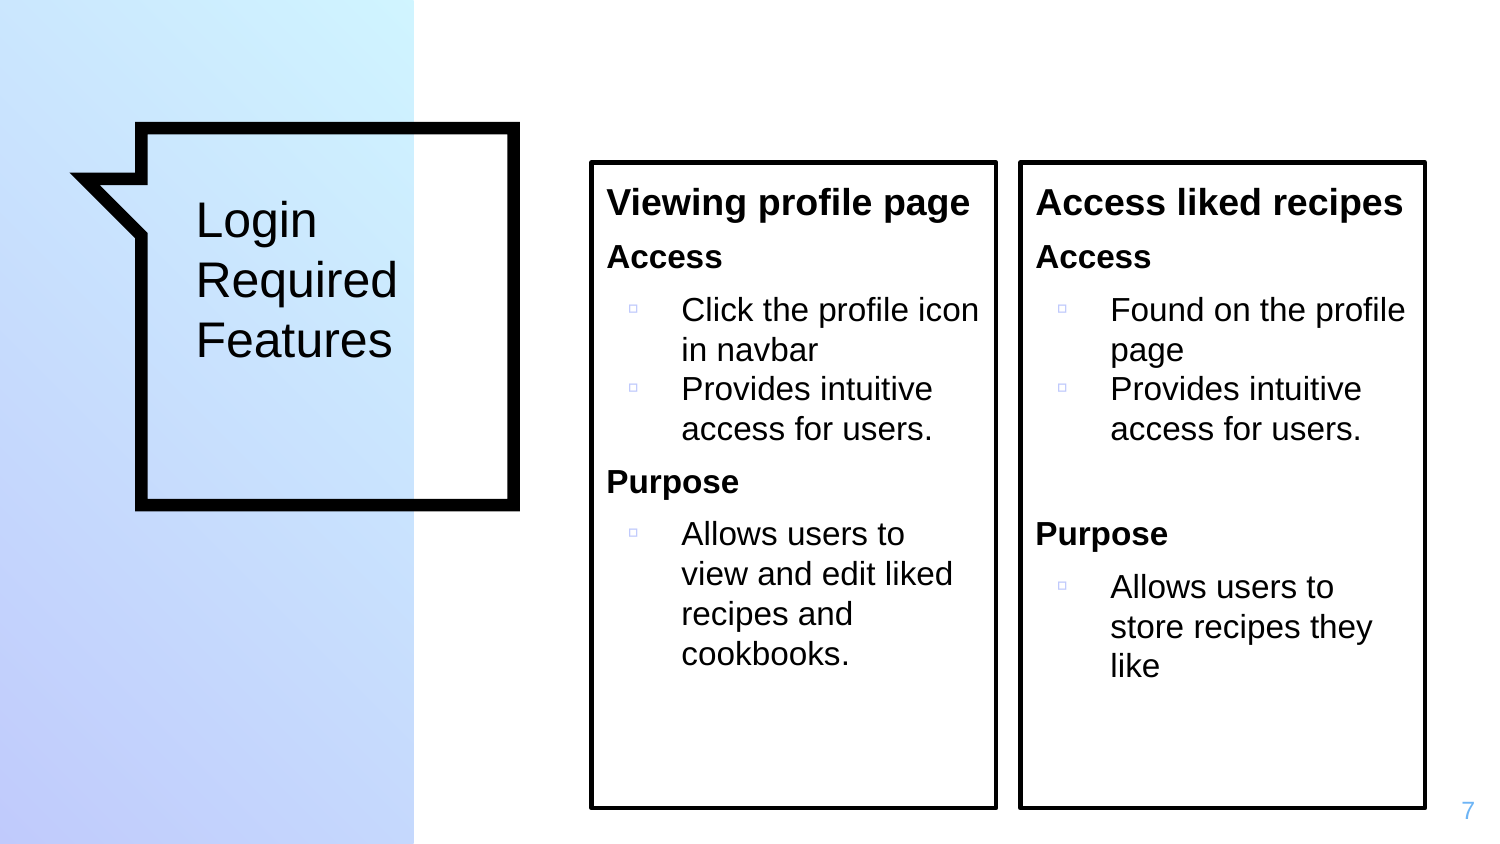

Viewing profile page
Access
Click the profile icon in navbar
Provides intuitive access for users.
Purpose
Allows users to view and edit liked recipes and cookbooks.
Access liked recipes
Access
Found on the profile page
Provides intuitive access for users.

Purpose
Allows users to store recipes they like
# Login
Required Features
7